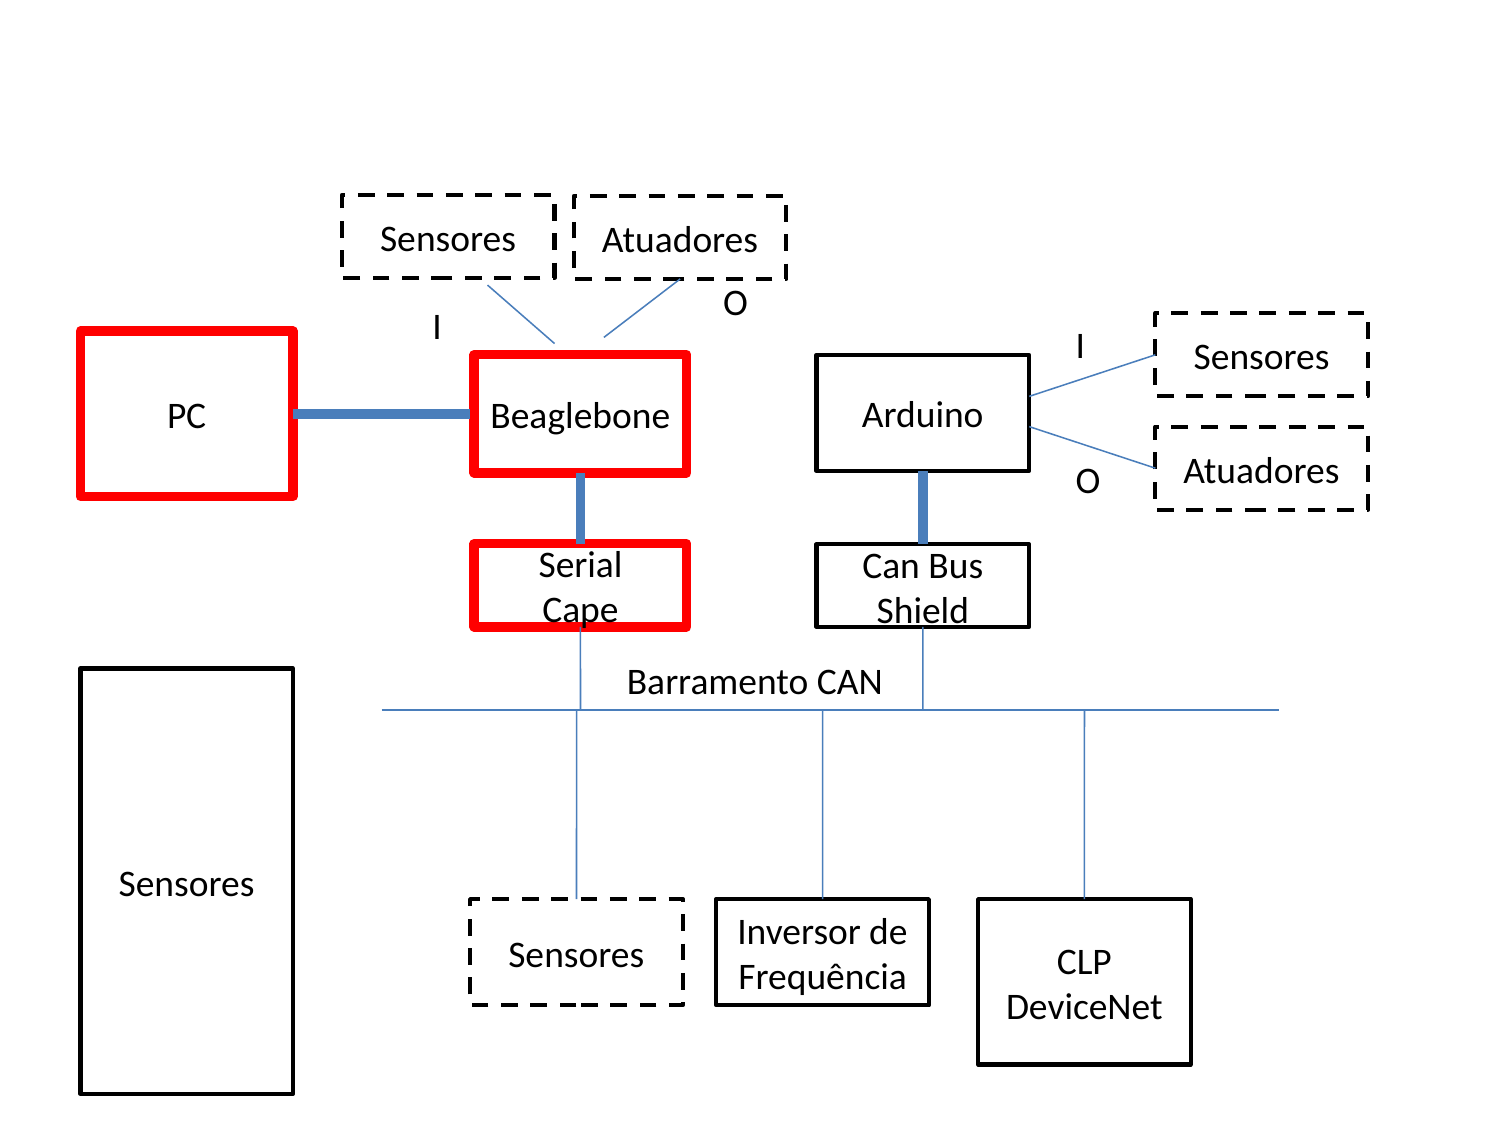

Sensores
Atuadores
O

I
I
Sensores
PC
Arduino
Beaglebone
Atuadores
O
Serial
Cape
Can Bus Shield
Barramento CAN
Sensores
Sensores
Inversor de Frequência
CLP
DeviceNet